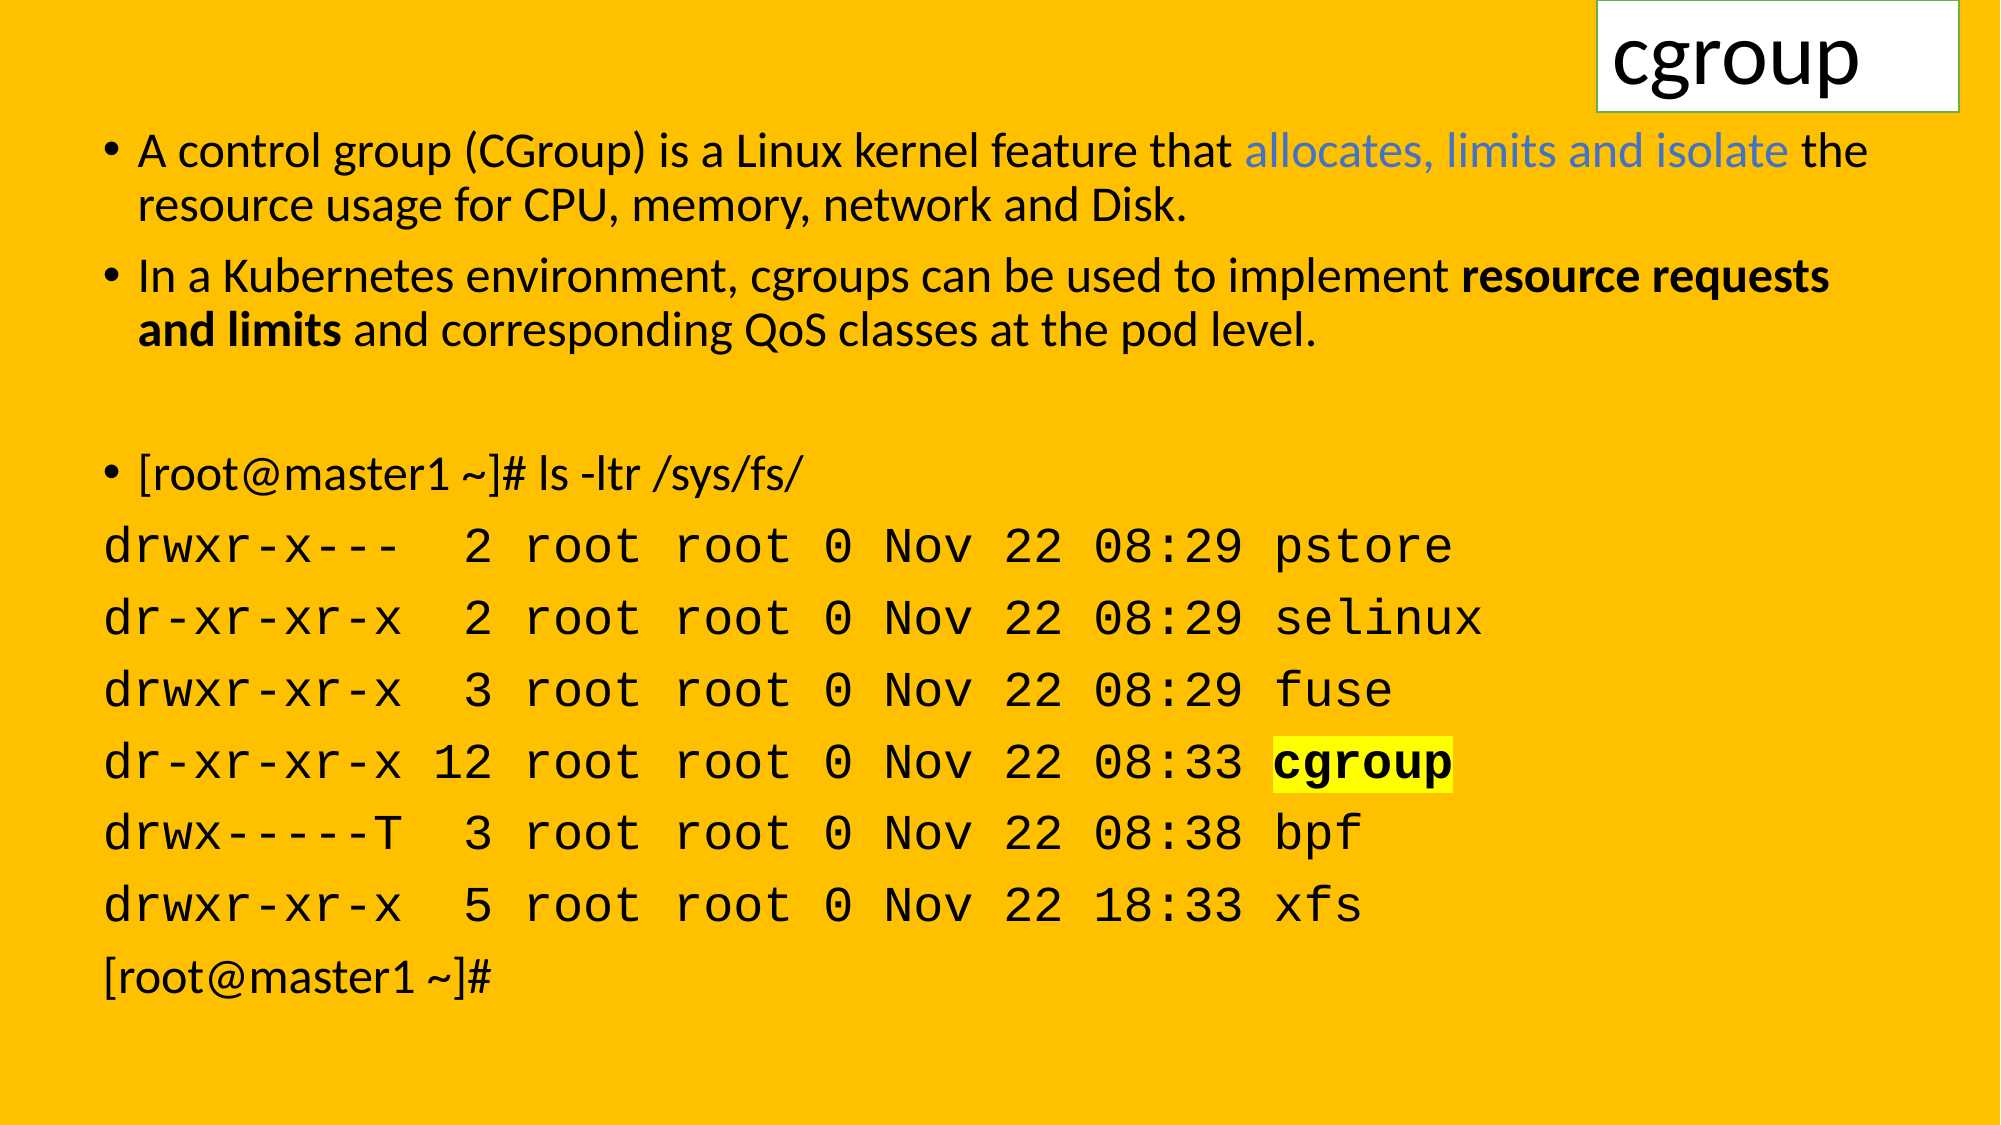

# cgroup

A control group (CGroup) is a Linux kernel feature that allocates, limits and isolate the resource usage for CPU, memory, network and Disk.
In a Kubernetes environment, cgroups can be used to implement resource requests and limits and corresponding QoS classes at the pod level.

[root@master1 ~]# ls -ltr /sys/fs/
drwxr-x---  2 root root 0 Nov 22 08:29 pstore
dr-xr-xr-x  2 root root 0 Nov 22 08:29 selinux
drwxr-xr-x  3 root root 0 Nov 22 08:29 fuse
dr-xr-xr-x 12 root root 0 Nov 22 08:33 cgroup
drwx-----T  3 root root 0 Nov 22 08:38 bpf
drwxr-xr-x  5 root root 0 Nov 22 18:33 xfs
[root@master1 ~]#